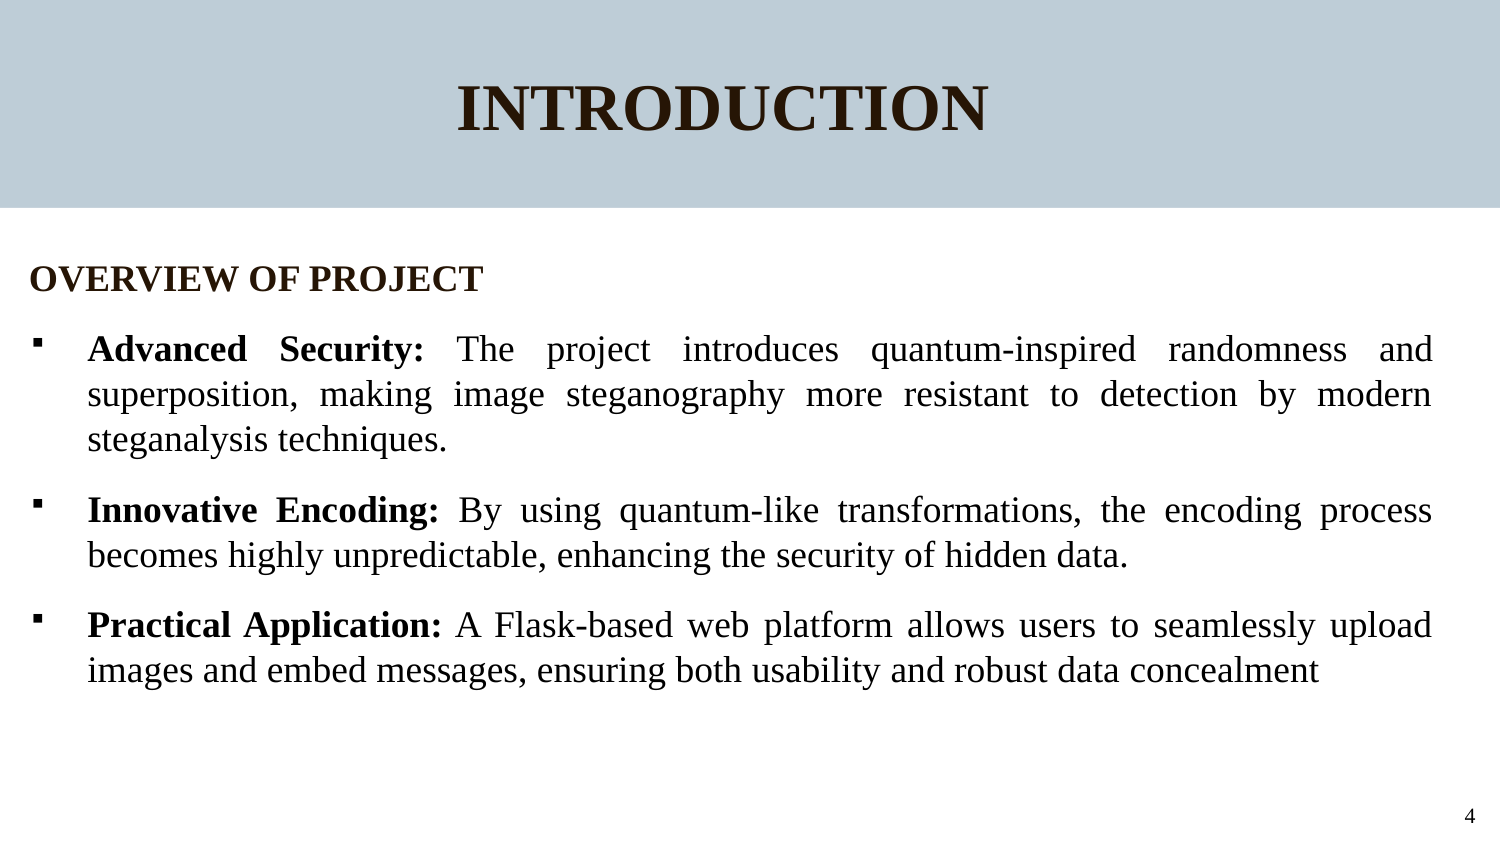

INTRODUCTION
OVERVIEW OF PROJECT
Advanced Security: The project introduces quantum-inspired randomness and superposition, making image steganography more resistant to detection by modern steganalysis techniques.
Innovative Encoding: By using quantum-like transformations, the encoding process becomes highly unpredictable, enhancing the security of hidden data.
Practical Application: A Flask-based web platform allows users to seamlessly upload images and embed messages, ensuring both usability and robust data concealment​​

4